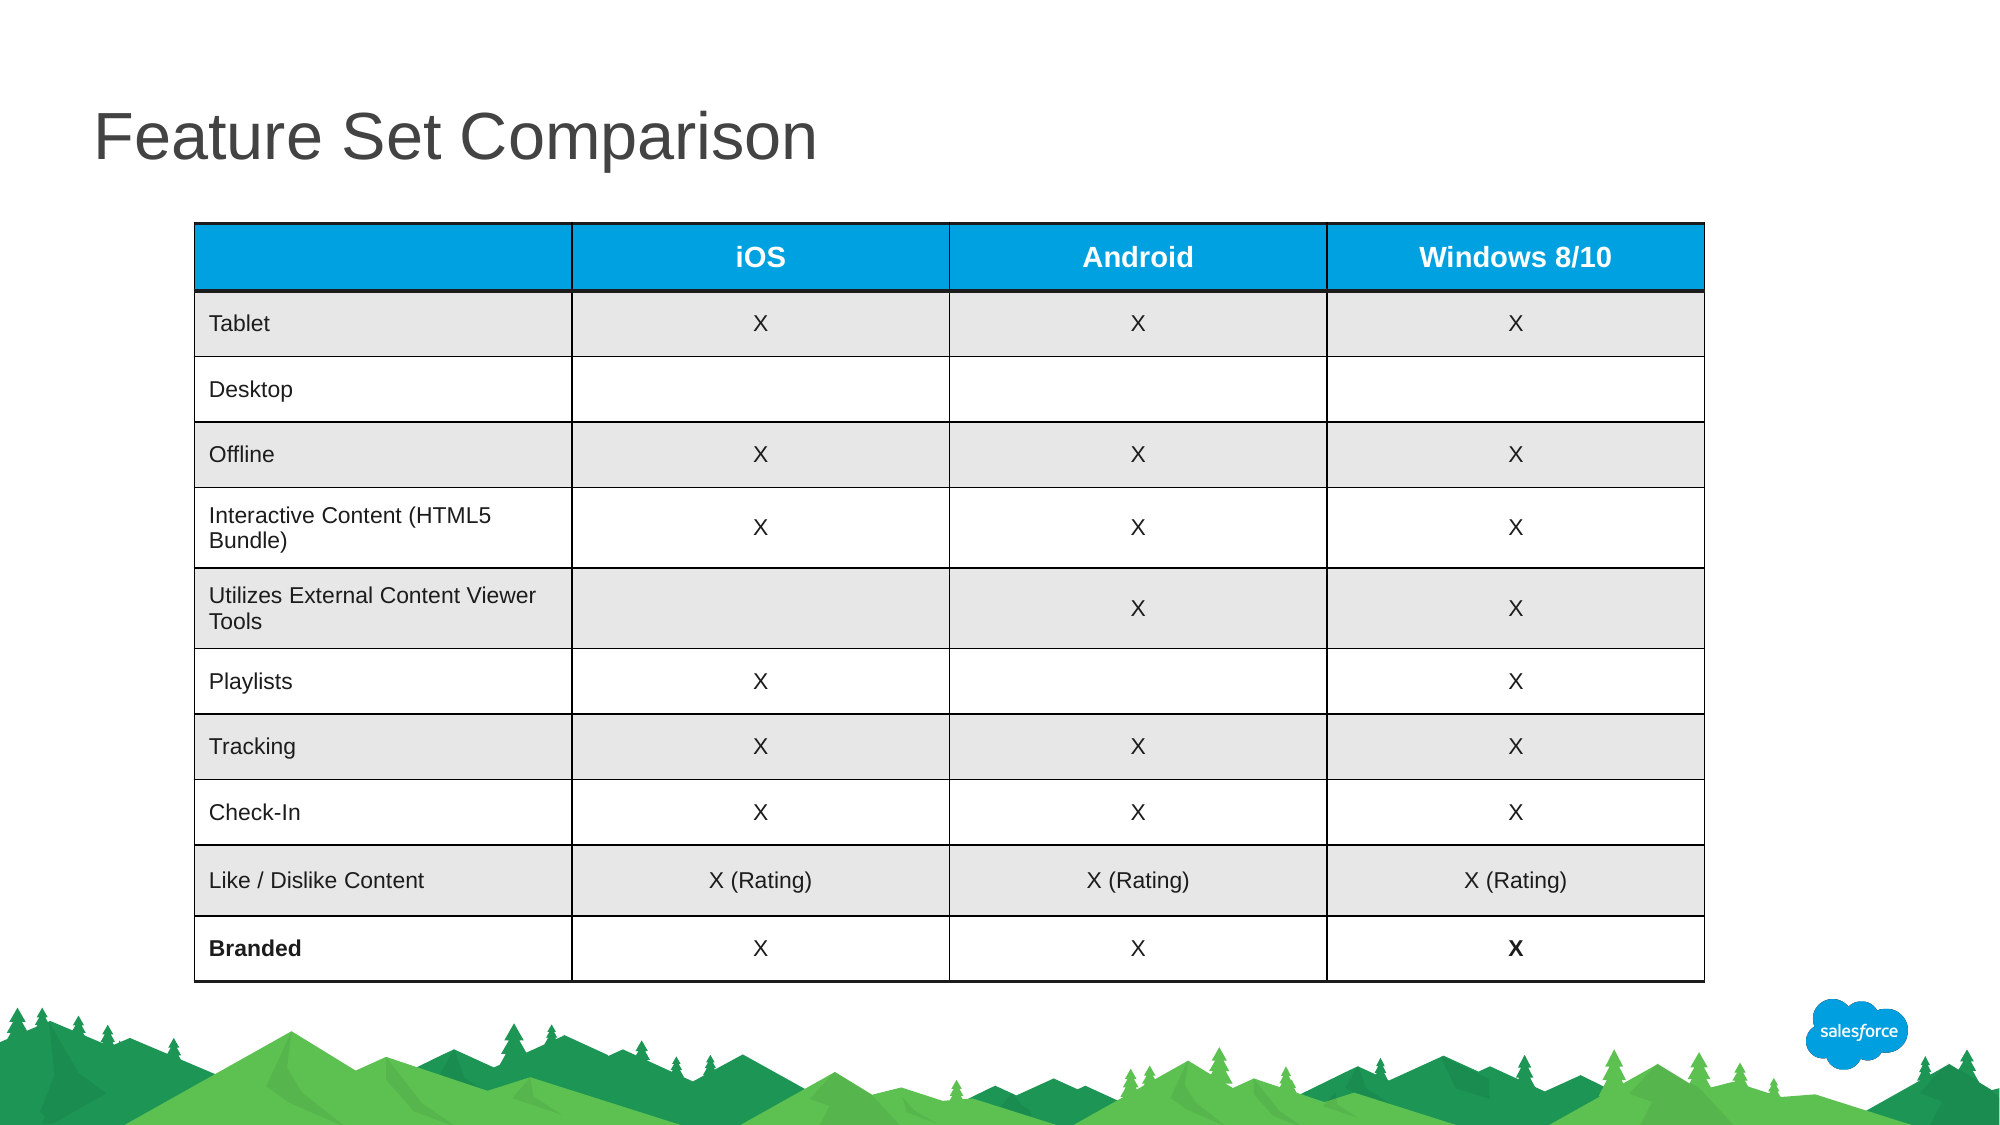

# Feature Set Comparison
|  | iOS | Android | Windows 8/10 |
| --- | --- | --- | --- |
| Tablet | X | X | X |
| Desktop |  |  |  |
| Offline | X | X | X |
| Interactive Content (HTML5 Bundle) | X | X | X |
| Utilizes External Content Viewer Tools |  | X | X |
| Playlists | X |  | X |
| Tracking | X | X | X |
| Check-In | X | X | X |
| Like / Dislike Content | X (Rating) | X (Rating) | X (Rating) |
| Branded | X | X | X |